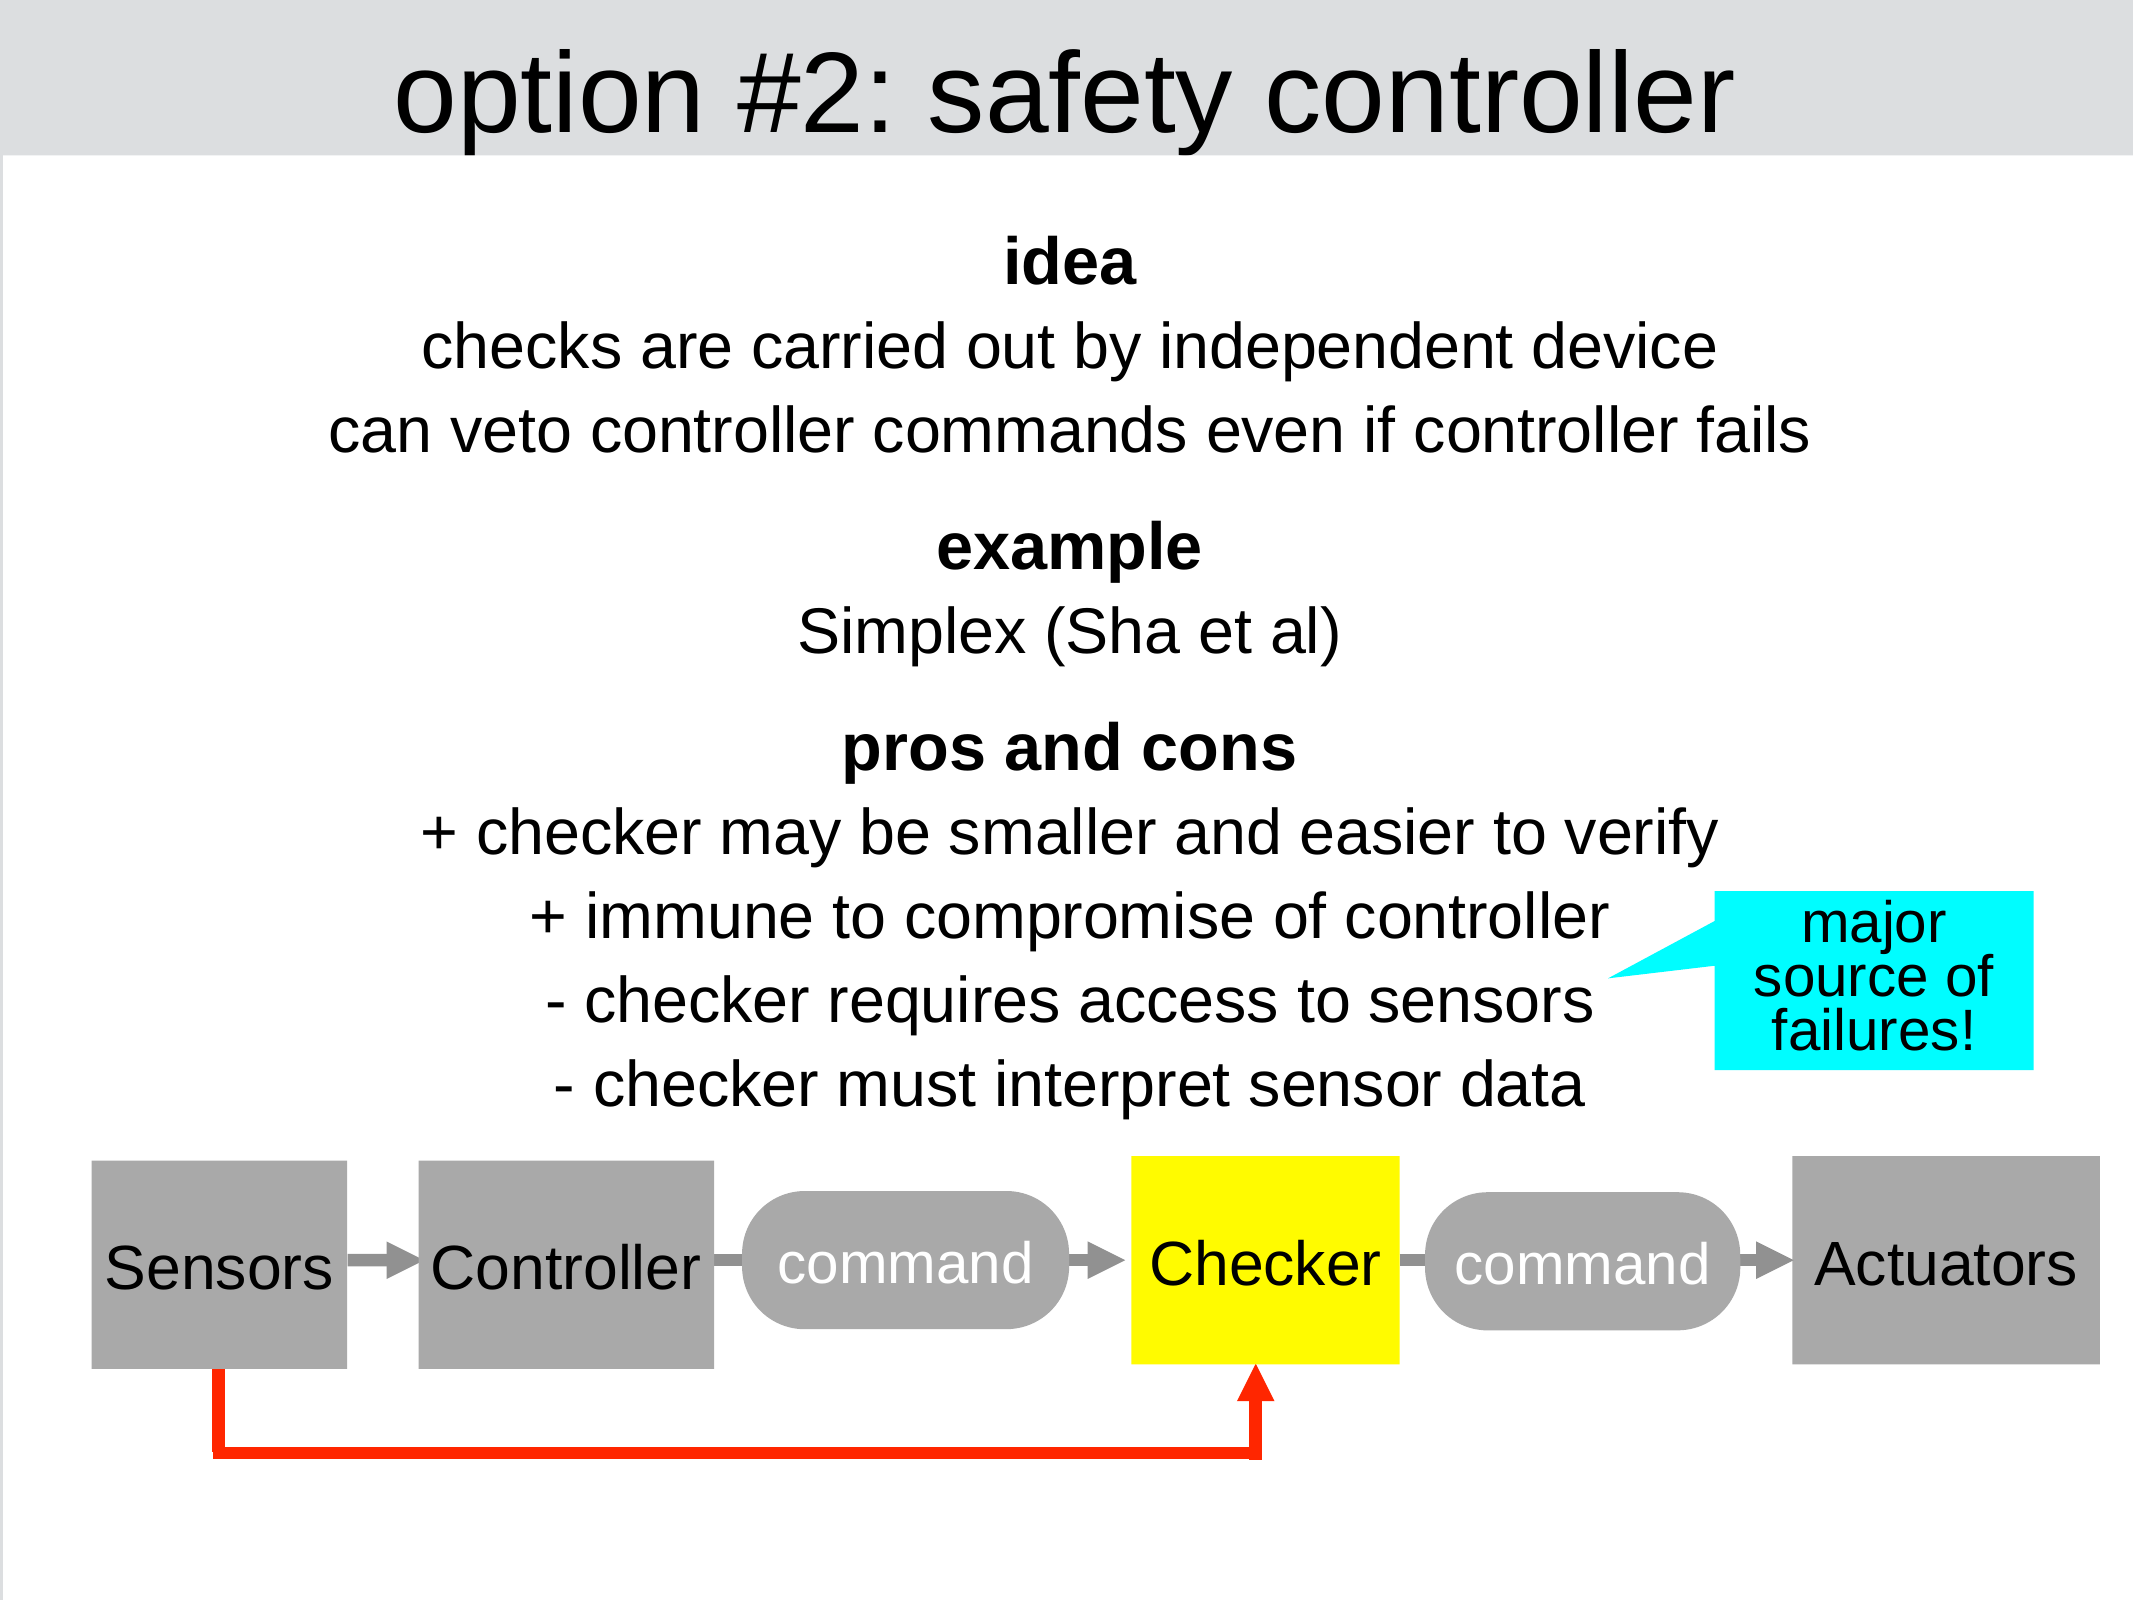

# option #2: safety controller
idea
checks are carried out by independent device
can veto controller commands even if controller fails
example
Simplex (Sha et al)
pros and cons
+ checker may be smaller and easier to verify
+ immune to compromise of controller
- checker requires access to sensors
- checker must interpret sensor data
major source of failures!
Checker
Actuators
Sensors
Controller
command
command